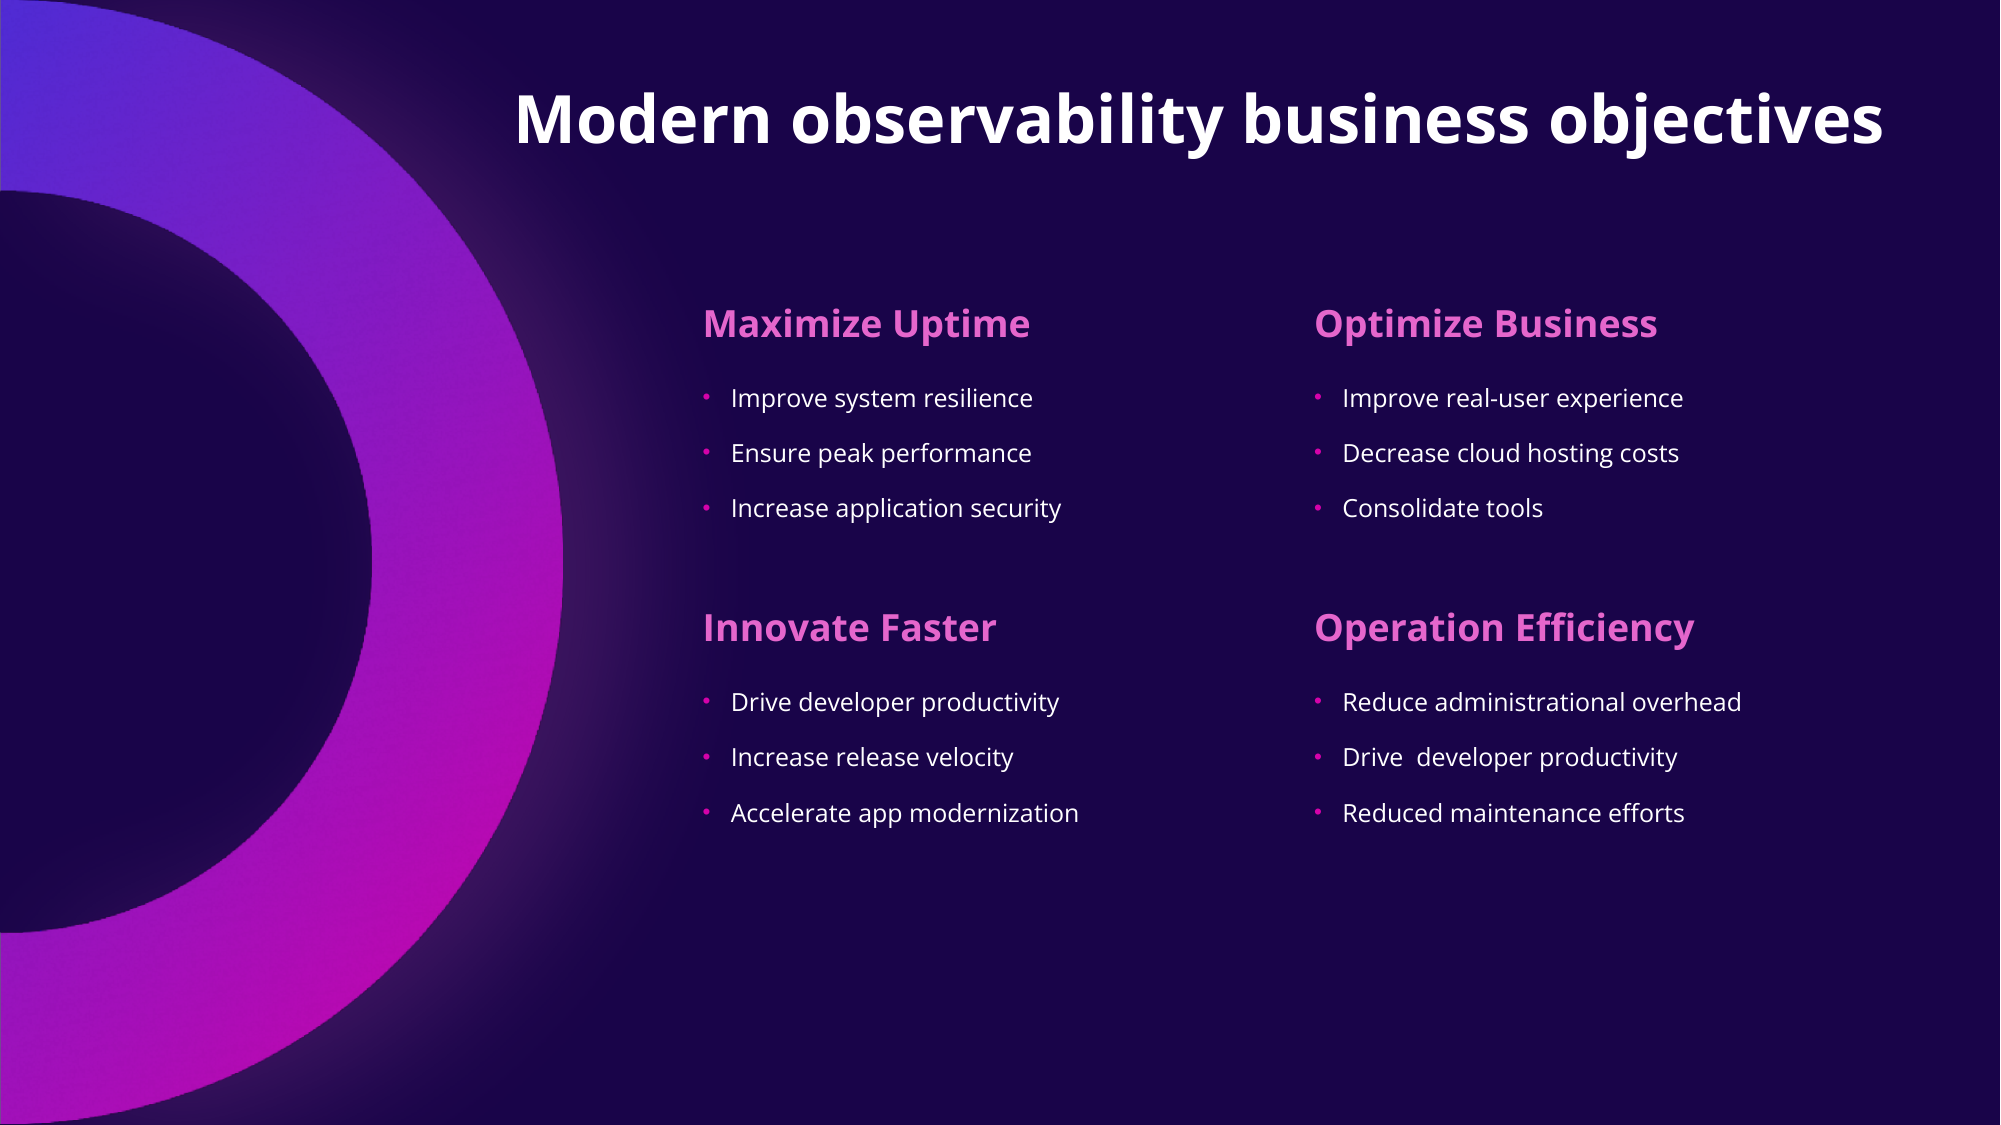

Modern observability business objectives
Maximize Uptime

Optimize Business

Improve system resilience
Ensure peak performance
Increase application security
Improve real-user experience
Decrease cloud hosting costs
Consolidate tools
Innovate Faster

Operation Efficiency
Drive developer productivity
Increase release velocity
Accelerate app modernization
Reduce administrational overhead
Drive  developer productivity
Reduced maintenance efforts